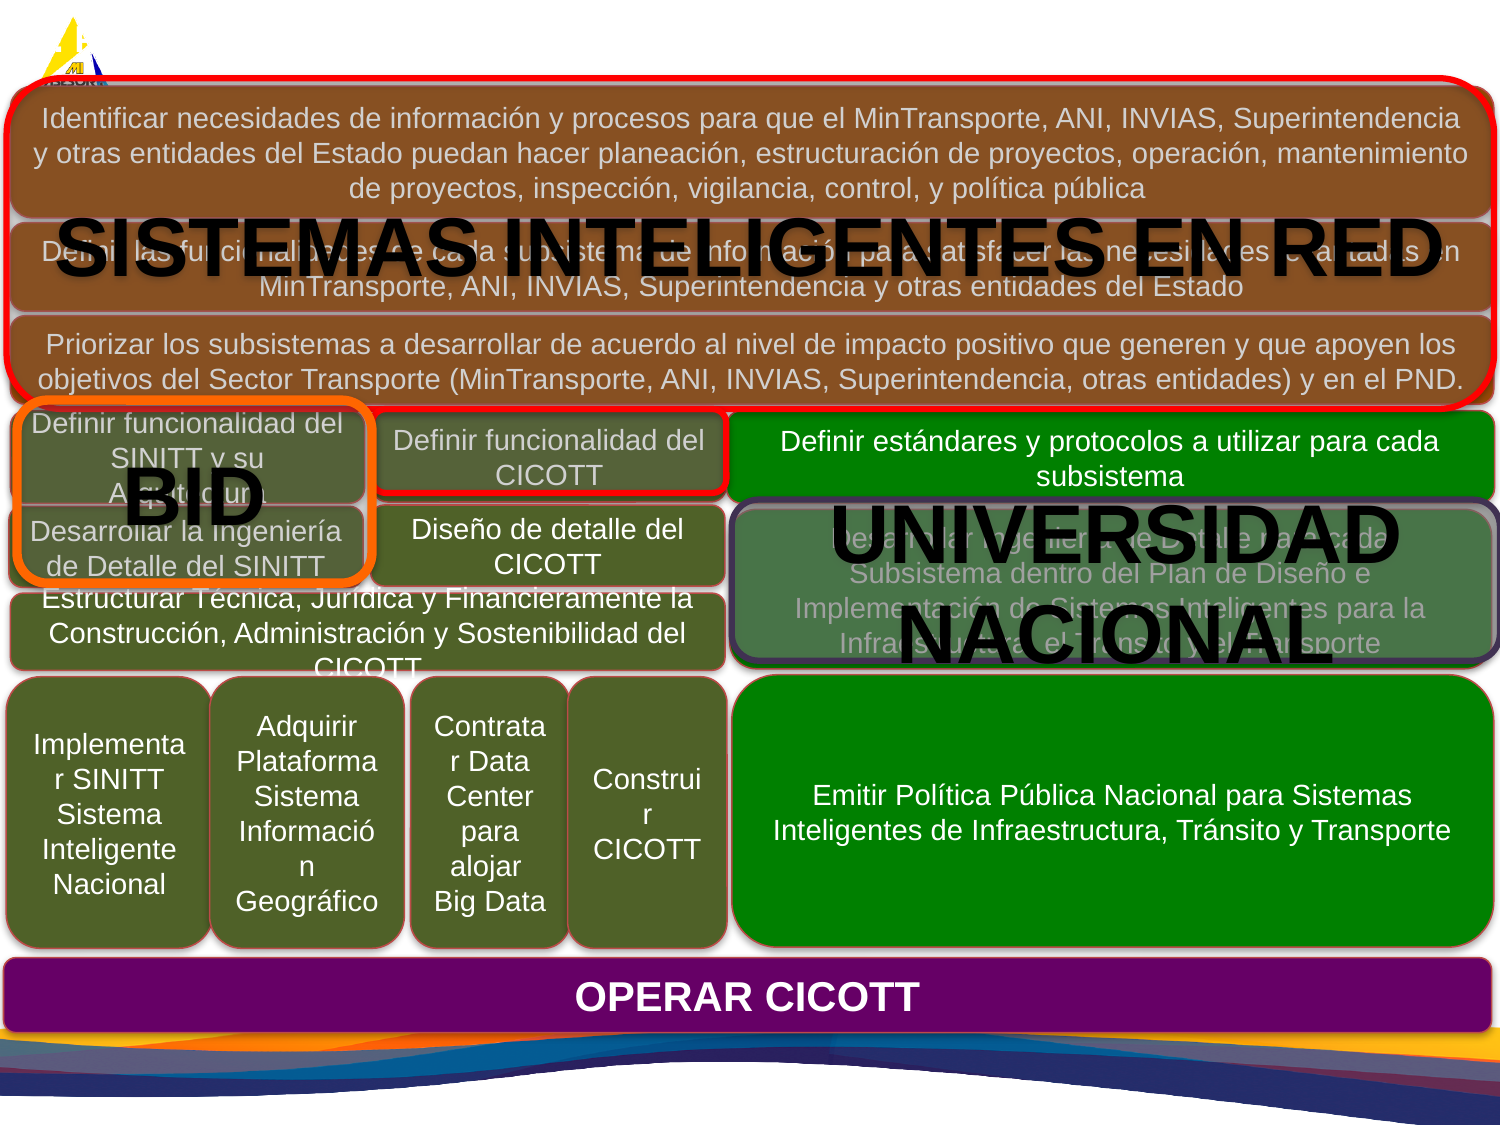

6. PRODUCTOS 2015

SISTEMAS INTELIGENTES EN RED
Identificar necesidades de información y procesos para que el MinTransporte, ANI, INVIAS, Superintendencia y otras entidades del Estado puedan hacer planeación, estructuración de proyectos, operación, mantenimiento de proyectos, inspección, vigilancia, control, y política pública

Definir las funcionalidades de cada subsistema de información para satisfacer las necesidades levantadas en MinTransporte, ANI, INVIAS, Superintendencia y otras entidades del Estado

Priorizar los subsistemas a desarrollar de acuerdo al nivel de impacto positivo que generen y que apoyen los objetivos del Sector Transporte (MinTransporte, ANI, INVIAS, Superintendencia, otras entidades) y en el PND.

BID

Definir funcionalidad del CICOTT
Definir estándares y protocolos a utilizar para cada subsistema
Definir funcionalidad del SINITT y su Arquitectura

UNIVERSIDAD NACIONAL
Diseño de detalle del CICOTT
Desarrollar la Ingeniería de Detalle del SINITT
Desarrollar Ingeniería de Detalle para cada Subsistema dentro del Plan de Diseño e Implementación de Sistemas Inteligentes para la Infraestructura, el Tránsito y el Transporte
Estructurar Técnica, Jurídica y Financieramente la Construcción, Administración y Sostenibilidad del CICOTT
Contratar Data Center para alojar  Big Data
Implementar SINITT
Sistema Inteligente Nacional
Adquirir Plataforma Sistema Información Geográfico
Construir CICOTT
Emitir Política Pública Nacional para Sistemas Inteligentes de Infraestructura, Tránsito y Transporte
OPERAR CICOTT